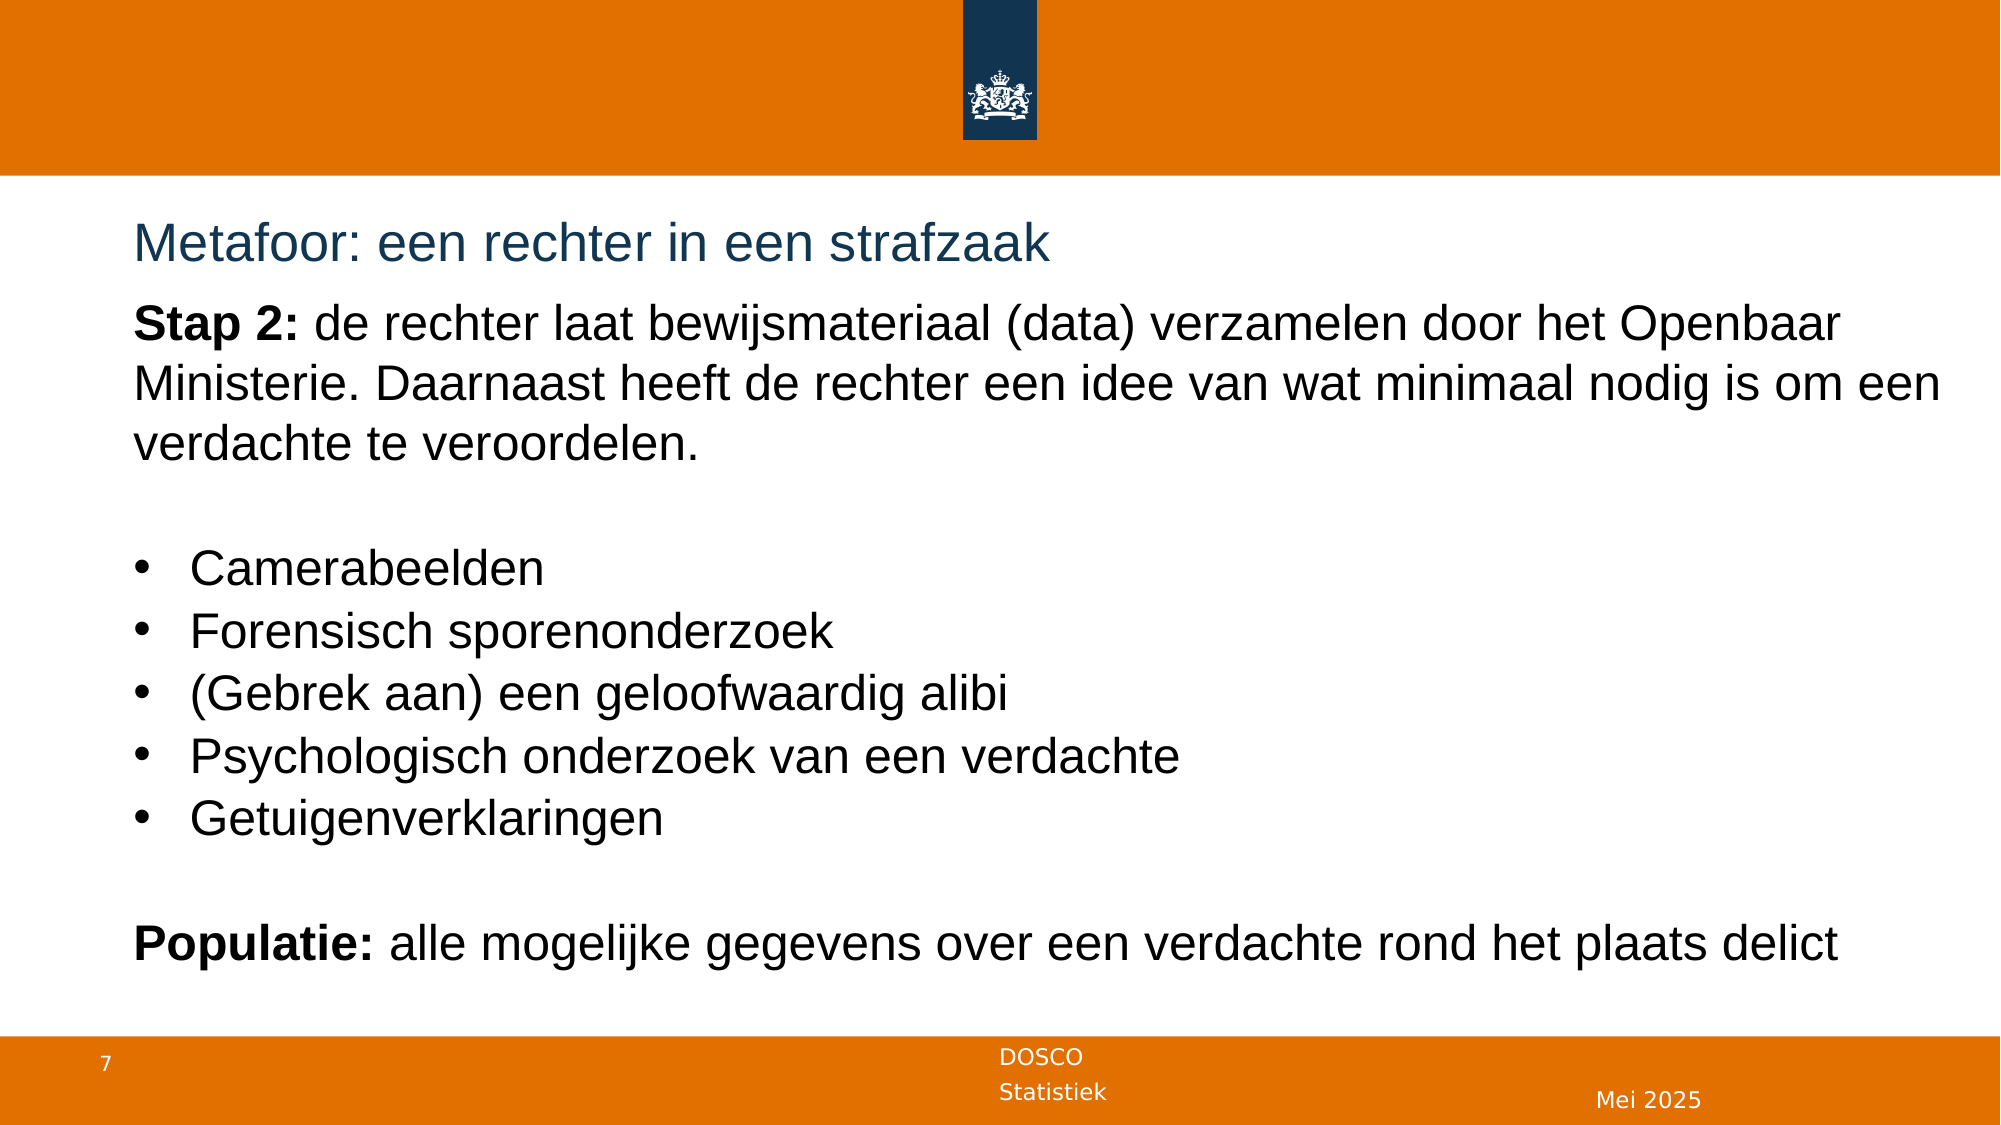

# Metafoor: een rechter in een strafzaak
Stap 2: de rechter laat bewijsmateriaal (data) verzamelen door het Openbaar Ministerie. Daarnaast heeft de rechter een idee van wat minimaal nodig is om een verdachte te veroordelen.

Camerabeelden
Forensisch sporenonderzoek
(Gebrek aan) een geloofwaardig alibi
Psychologisch onderzoek van een verdachte
Getuigenverklaringen

Populatie: alle mogelijke gegevens over een verdachte rond het plaats delict

Mei 2025